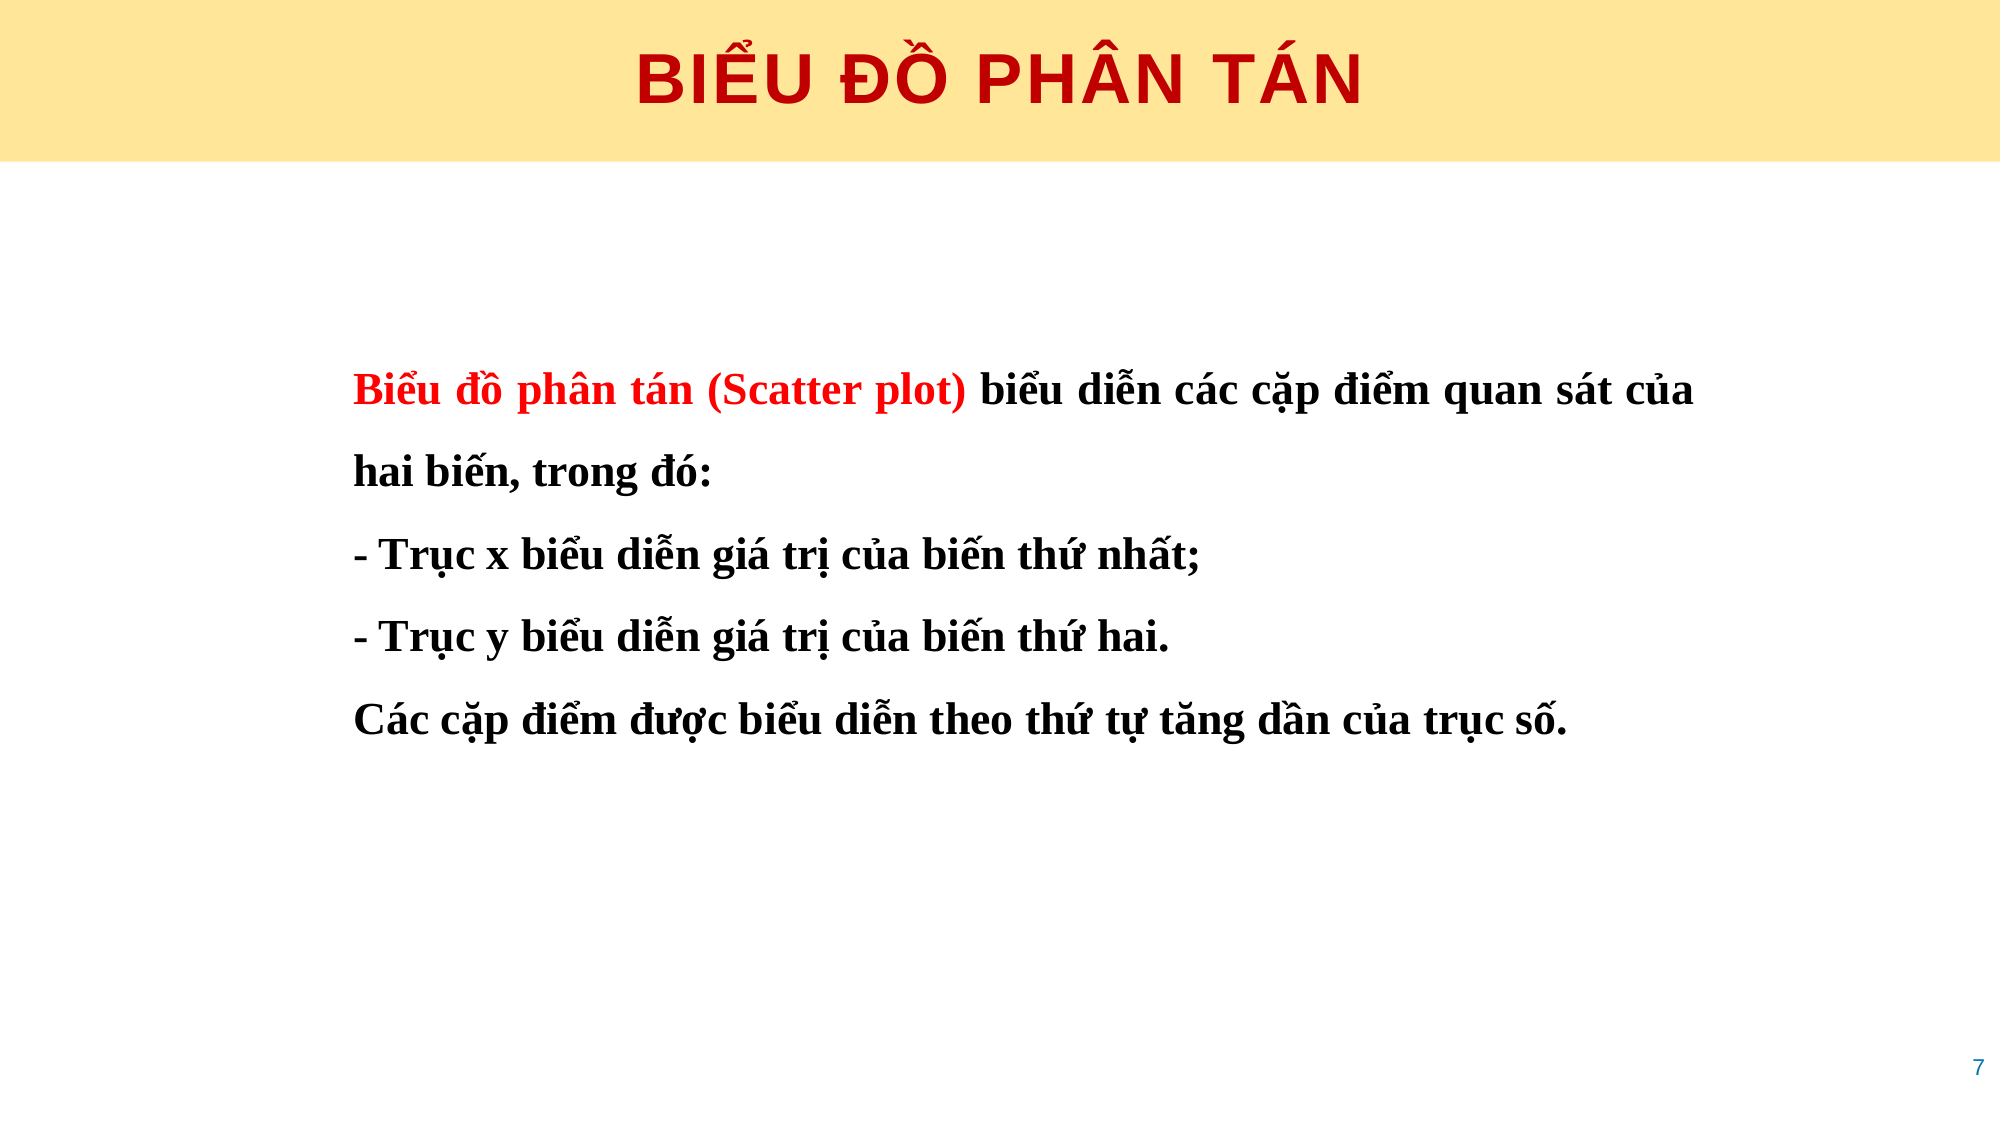

# BIỂU ĐỒ PHÂN TÁN
Biểu đồ phân tán (Scatter plot) biểu diễn các cặp điểm quan sát của hai biến, trong đó:
- Trục x biểu diễn giá trị của biến thứ nhất;
- Trục y biểu diễn giá trị của biến thứ hai.
Các cặp điểm được biểu diễn theo thứ tự tăng dần của trục số.
7